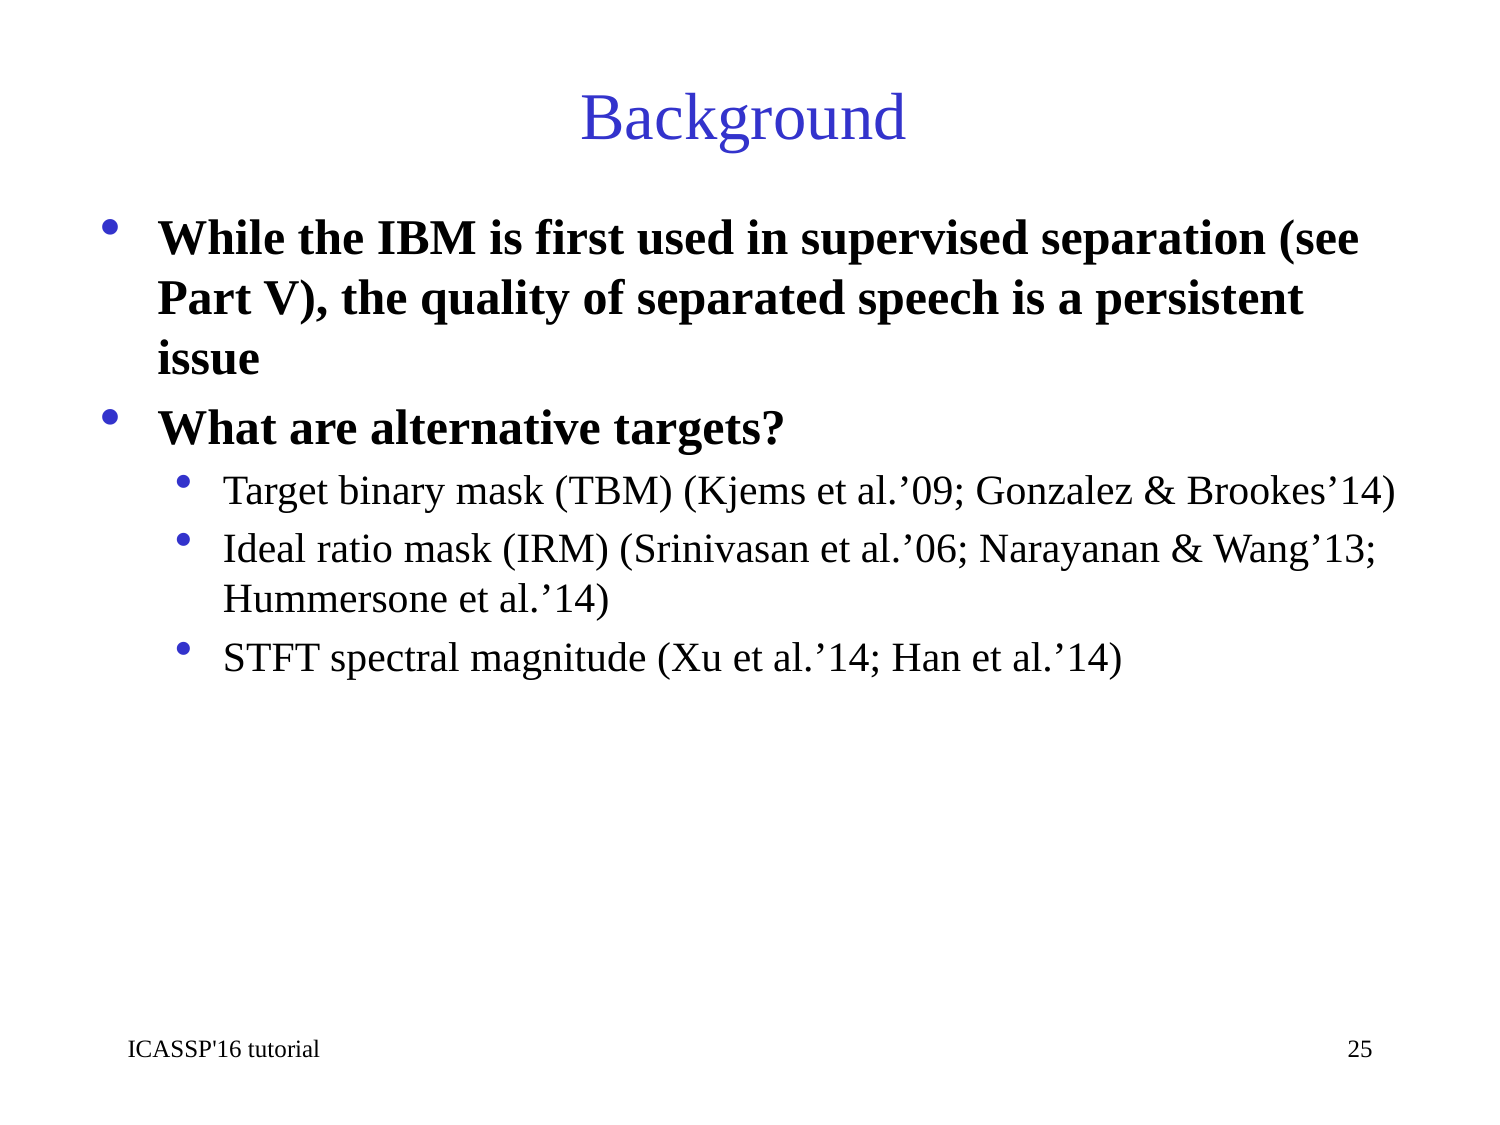

# Background
While the IBM is first used in supervised separation (see Part V), the quality of separated speech is a persistent issue
What are alternative targets?
Target binary mask (TBM) (Kjems et al.’09; Gonzalez & Brookes’14)
Ideal ratio mask (IRM) (Srinivasan et al.’06; Narayanan & Wang’13; Hummersone et al.’14)
STFT spectral magnitude (Xu et al.’14; Han et al.’14)

ICASSP'16 tutorial
25